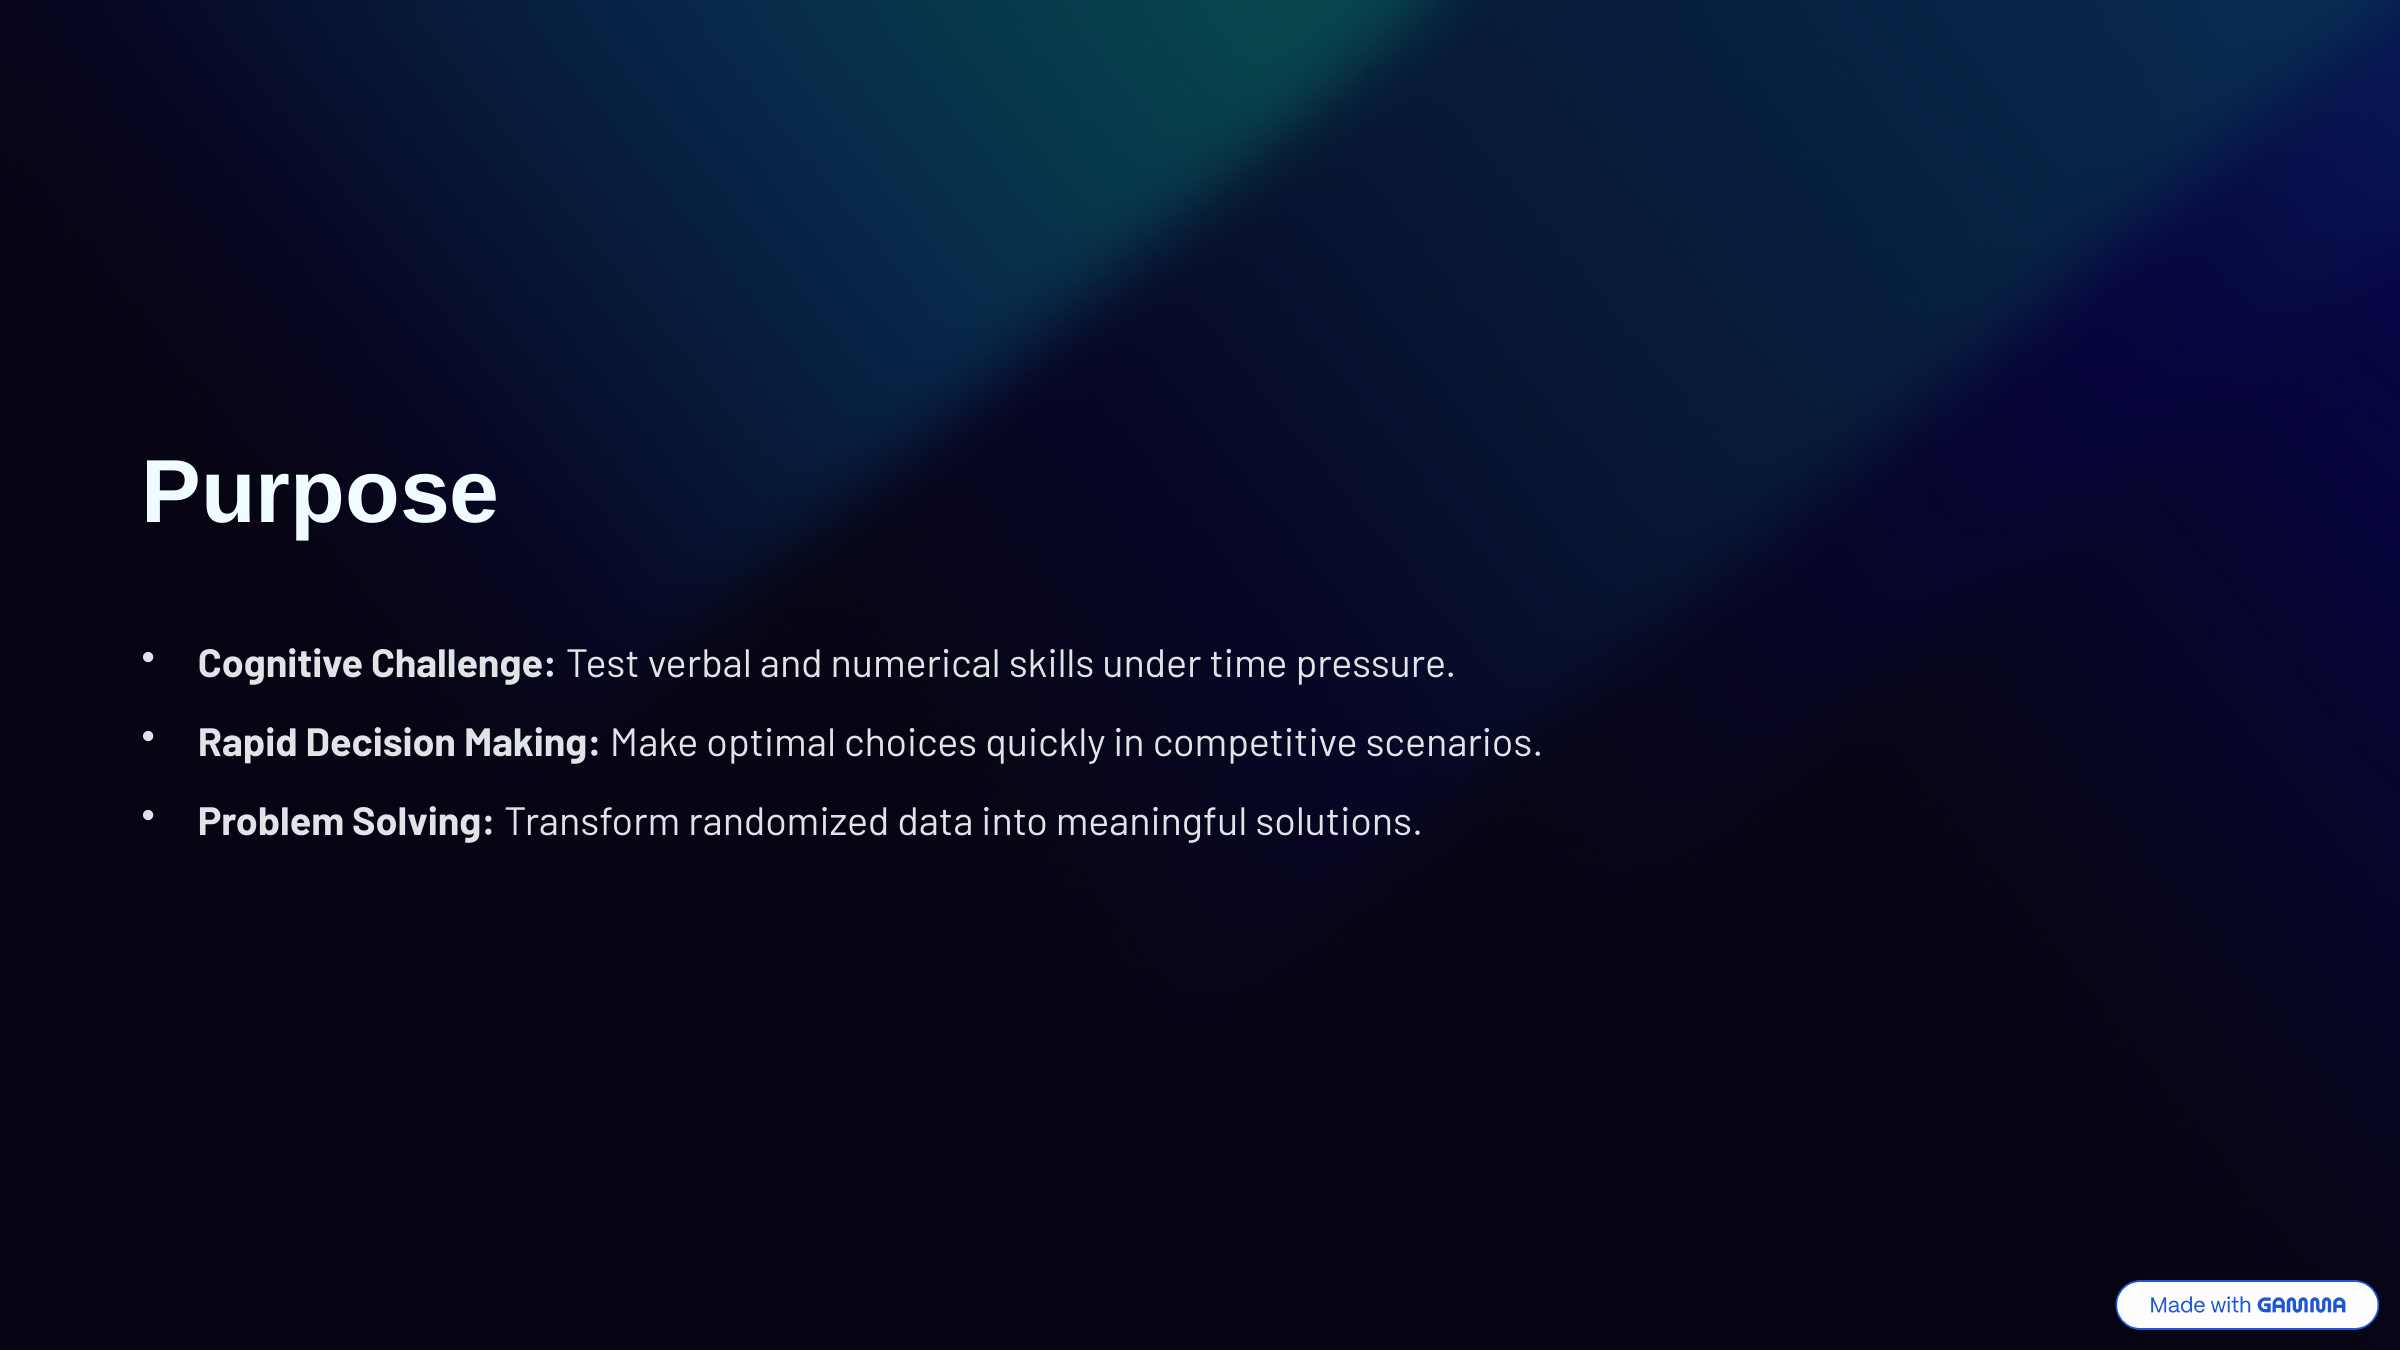

Purpose
Cognitive Challenge: Test verbal and numerical skills under time pressure.
Rapid Decision Making: Make optimal choices quickly in competitive scenarios.
Problem Solving: Transform randomized data into meaningful solutions.